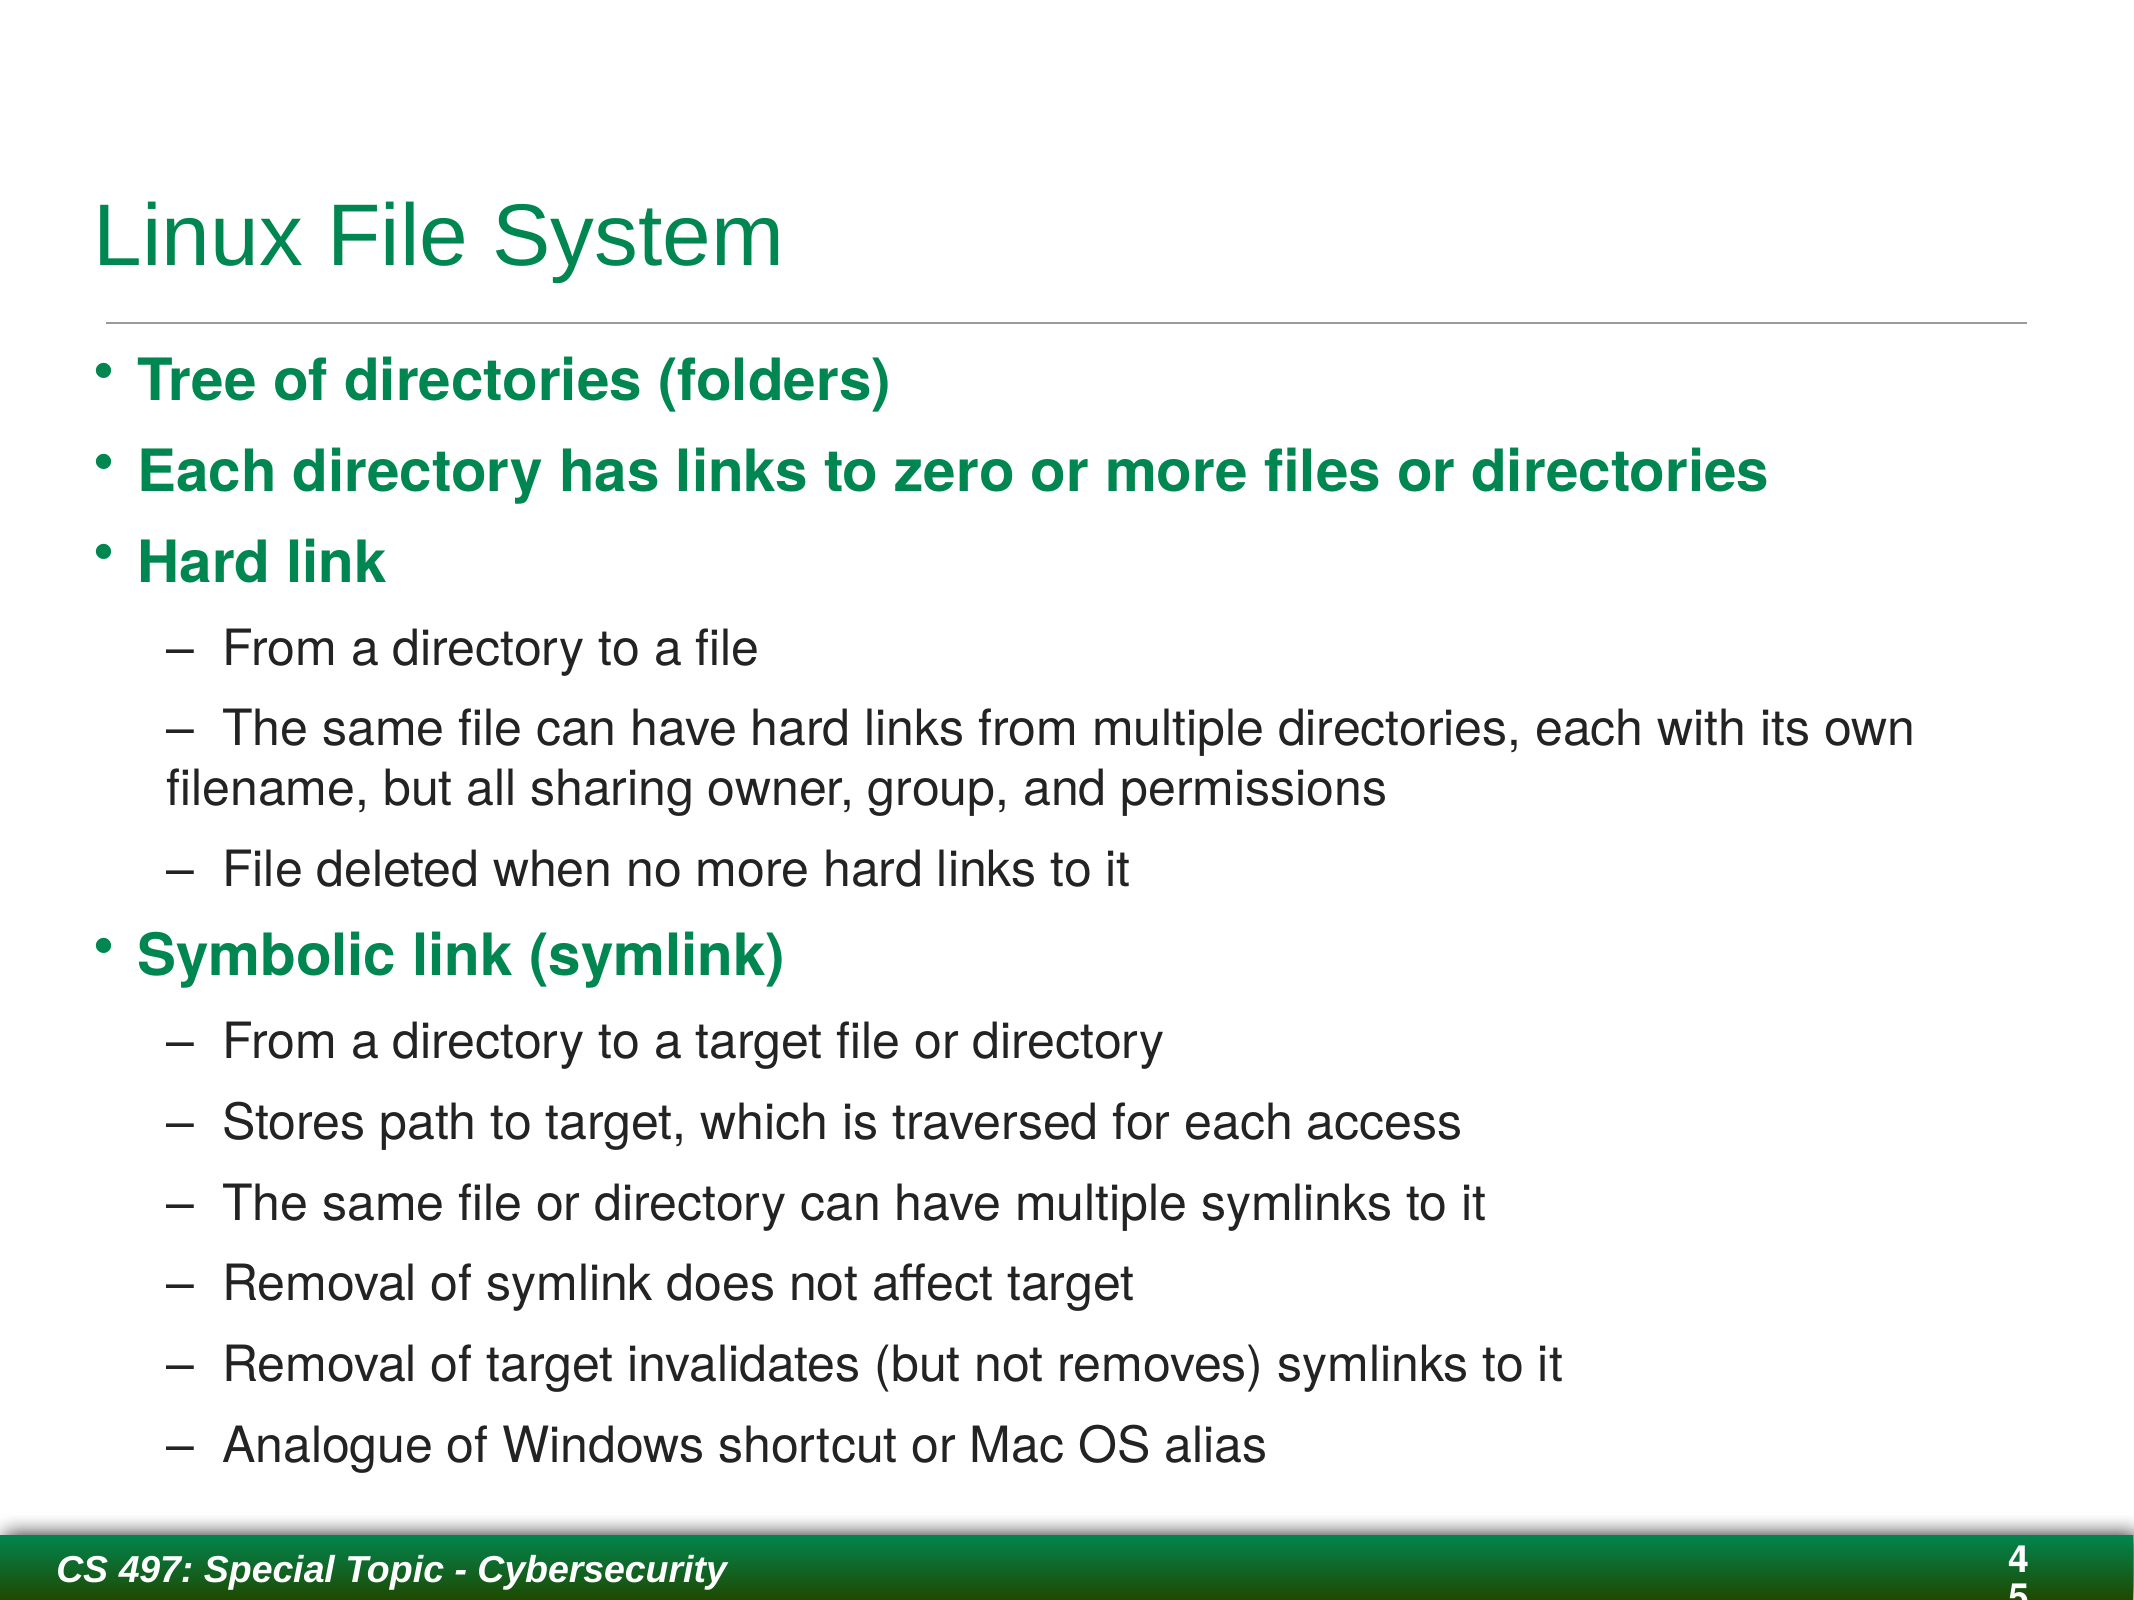

# Linux File System
Tree of directories (folders)
Each directory has links to zero or more files or directories
Hard link
–  From a directory to a file
–  The same file can have hard links from multiple directories, each with its own filename, but all sharing owner, group, and permissions
–  File deleted when no more hard links to it
Symbolic link (symlink)
–  From a directory to a target file or directory
–  Stores path to target, which is traversed for each access
–  The same file or directory can have multiple symlinks to it
–  Removal of symlink does not affect target
–  Removal of target invalidates (but not removes) symlinks to it
–  Analogue of Windows shortcut or Mac OS alias

45